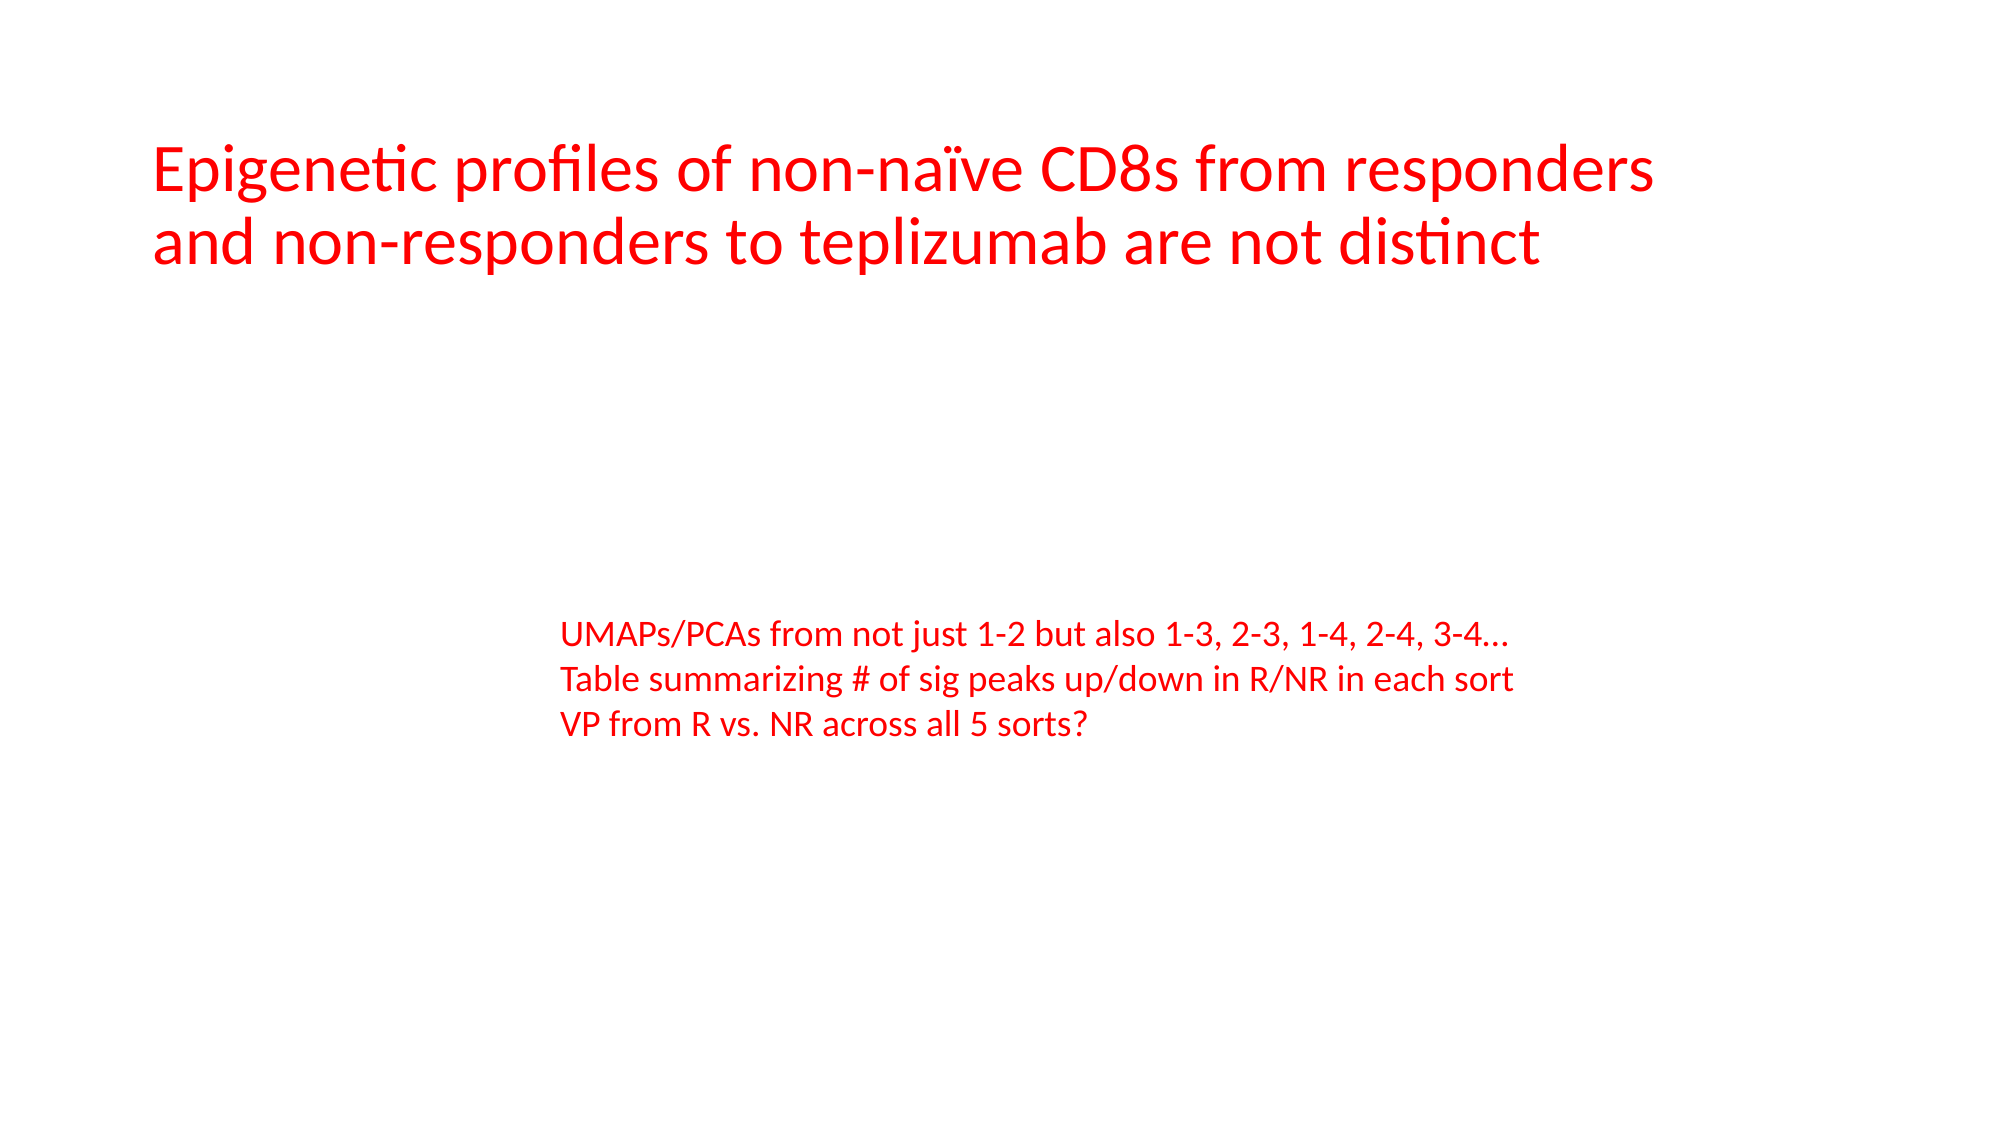

# Epigenetic profiles of non-naïve CD8s from responders and non-responders to teplizumab are not distinct
UMAPs/PCAs from not just 1-2 but also 1-3, 2-3, 1-4, 2-4, 3-4…
Table summarizing # of sig peaks up/down in R/NR in each sort
VP from R vs. NR across all 5 sorts?